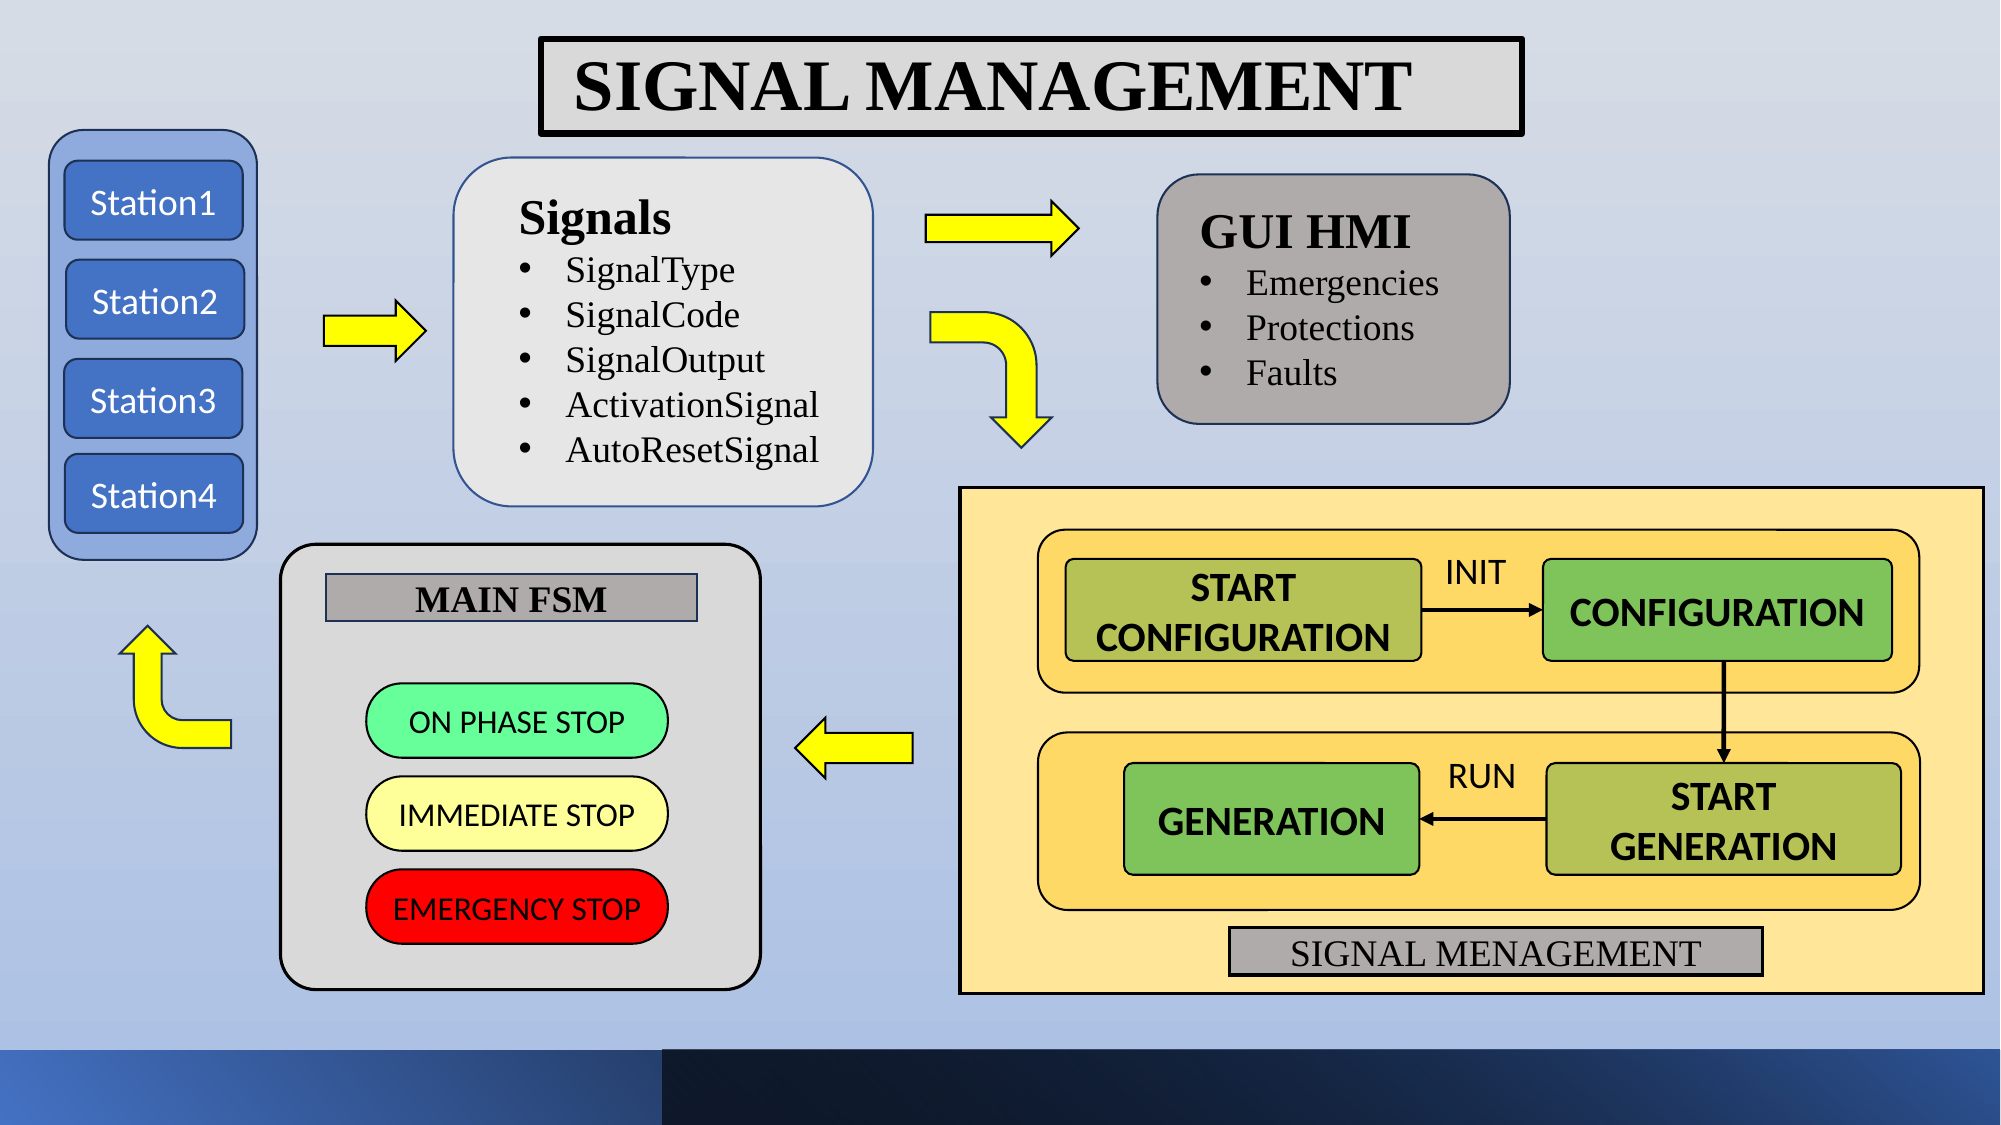

SIGNAL MANAGEMENT

Station1

Signals
SignalType
SignalCode
SignalOutput
ActivationSignal
AutoResetSignal
GUI HMI
Emergencies
Protections
Faults

Station2

Station3
Station4

INIT

START CONFIGURATION
CONFIGURATION
MAIN FSM

ON PHASE STOP

RUN
GENERATION
START GENERATION
IMMEDIATE STOP
EMERGENCY STOP
SIGNAL MENAGEMENT